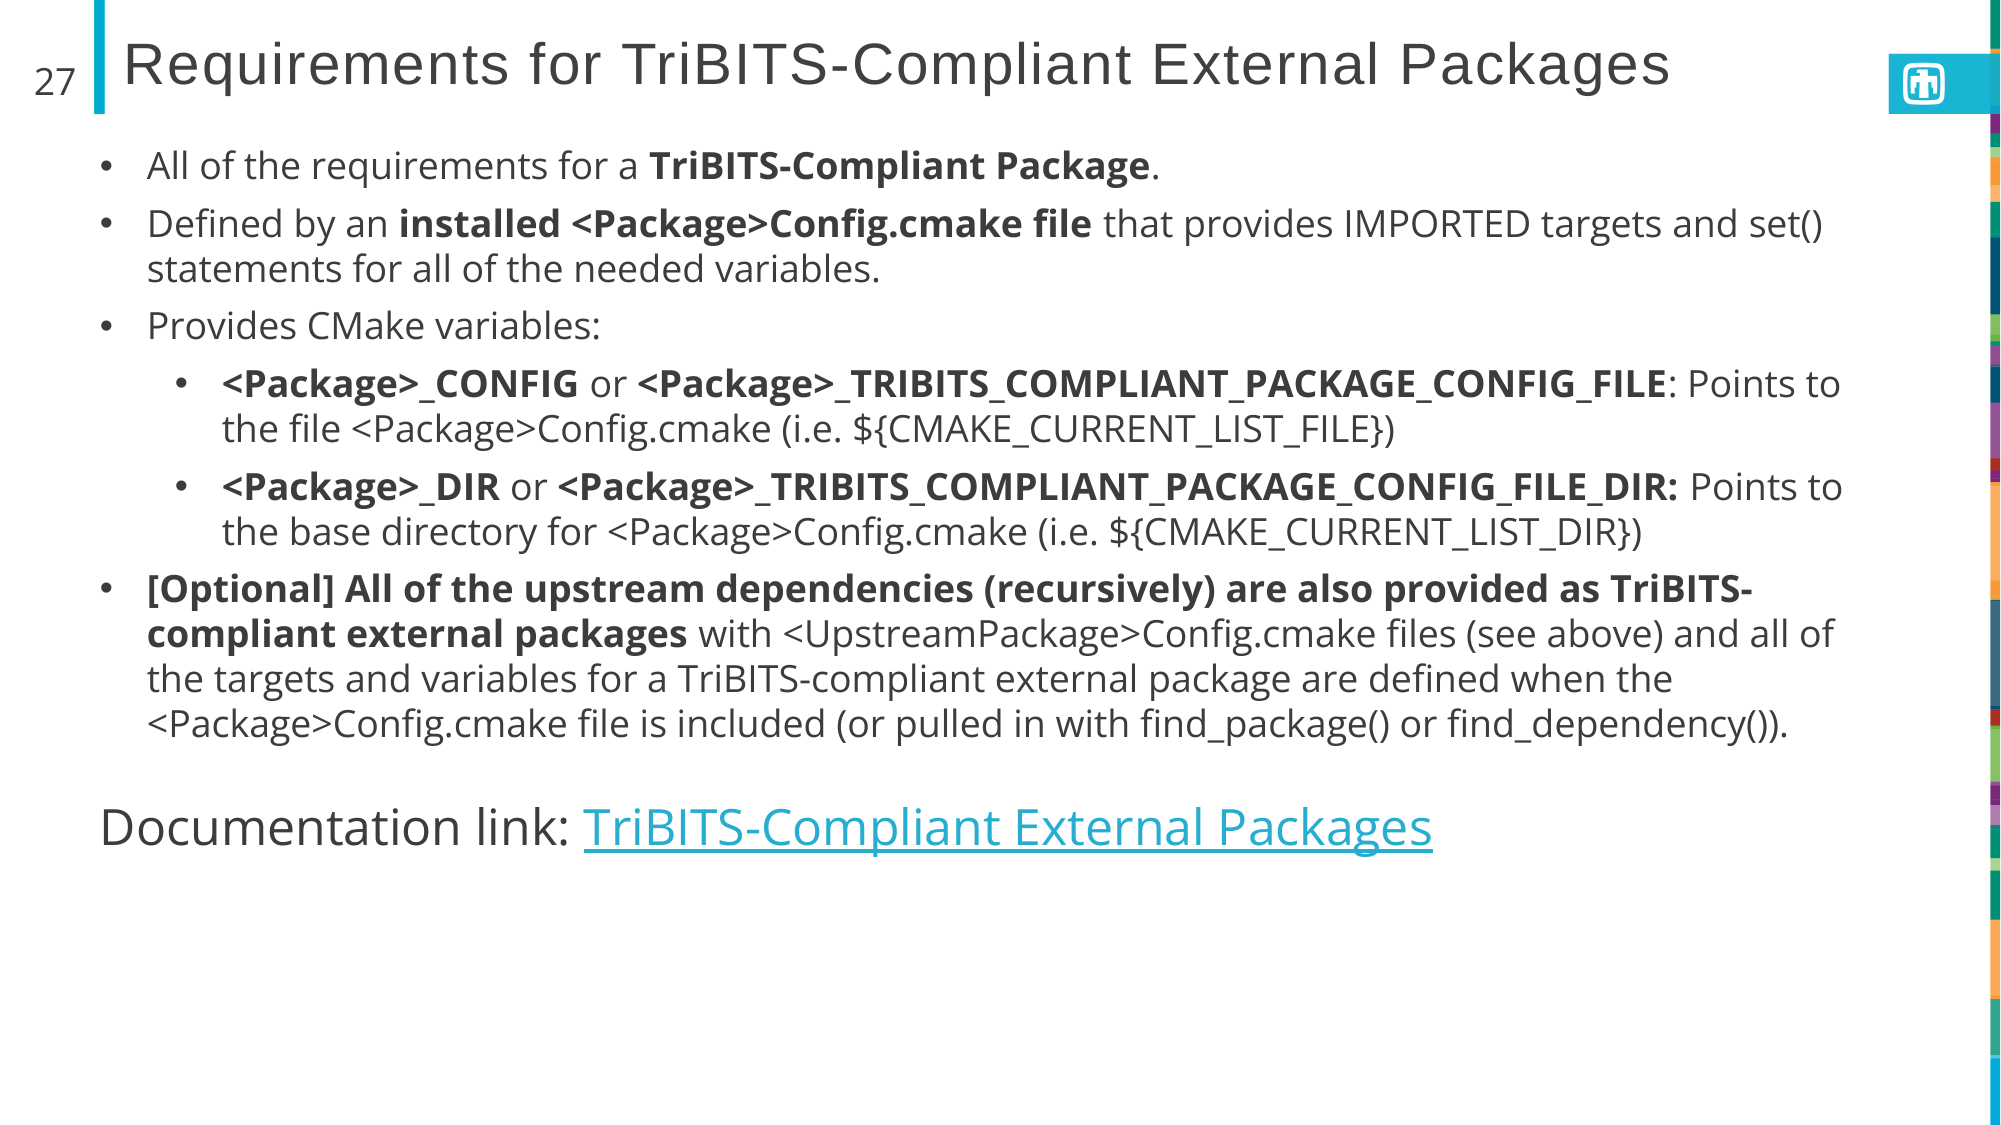

# Requirements for TriBITS-Compliant External Packages
27
27
All of the requirements for a TriBITS-Compliant Package.
Defined by an installed <Package>Config.cmake file that provides IMPORTED targets and set() statements for all of the needed variables.
Provides CMake variables:
<Package>_CONFIG or <Package>_TRIBITS_COMPLIANT_PACKAGE_CONFIG_FILE: Points to the file <Package>Config.cmake (i.e. ${CMAKE_CURRENT_LIST_FILE})
<Package>_DIR or <Package>_TRIBITS_COMPLIANT_PACKAGE_CONFIG_FILE_DIR: Points to the base directory for <Package>Config.cmake (i.e. ${CMAKE_CURRENT_LIST_DIR})
[Optional] All of the upstream dependencies (recursively) are also provided as TriBITS-compliant external packages with <UpstreamPackage>Config.cmake files (see above) and all of the targets and variables for a TriBITS-compliant external package are defined when the <Package>Config.cmake file is included (or pulled in with find_package() or find_dependency()).

Documentation link: TriBITS-Compliant External Packages